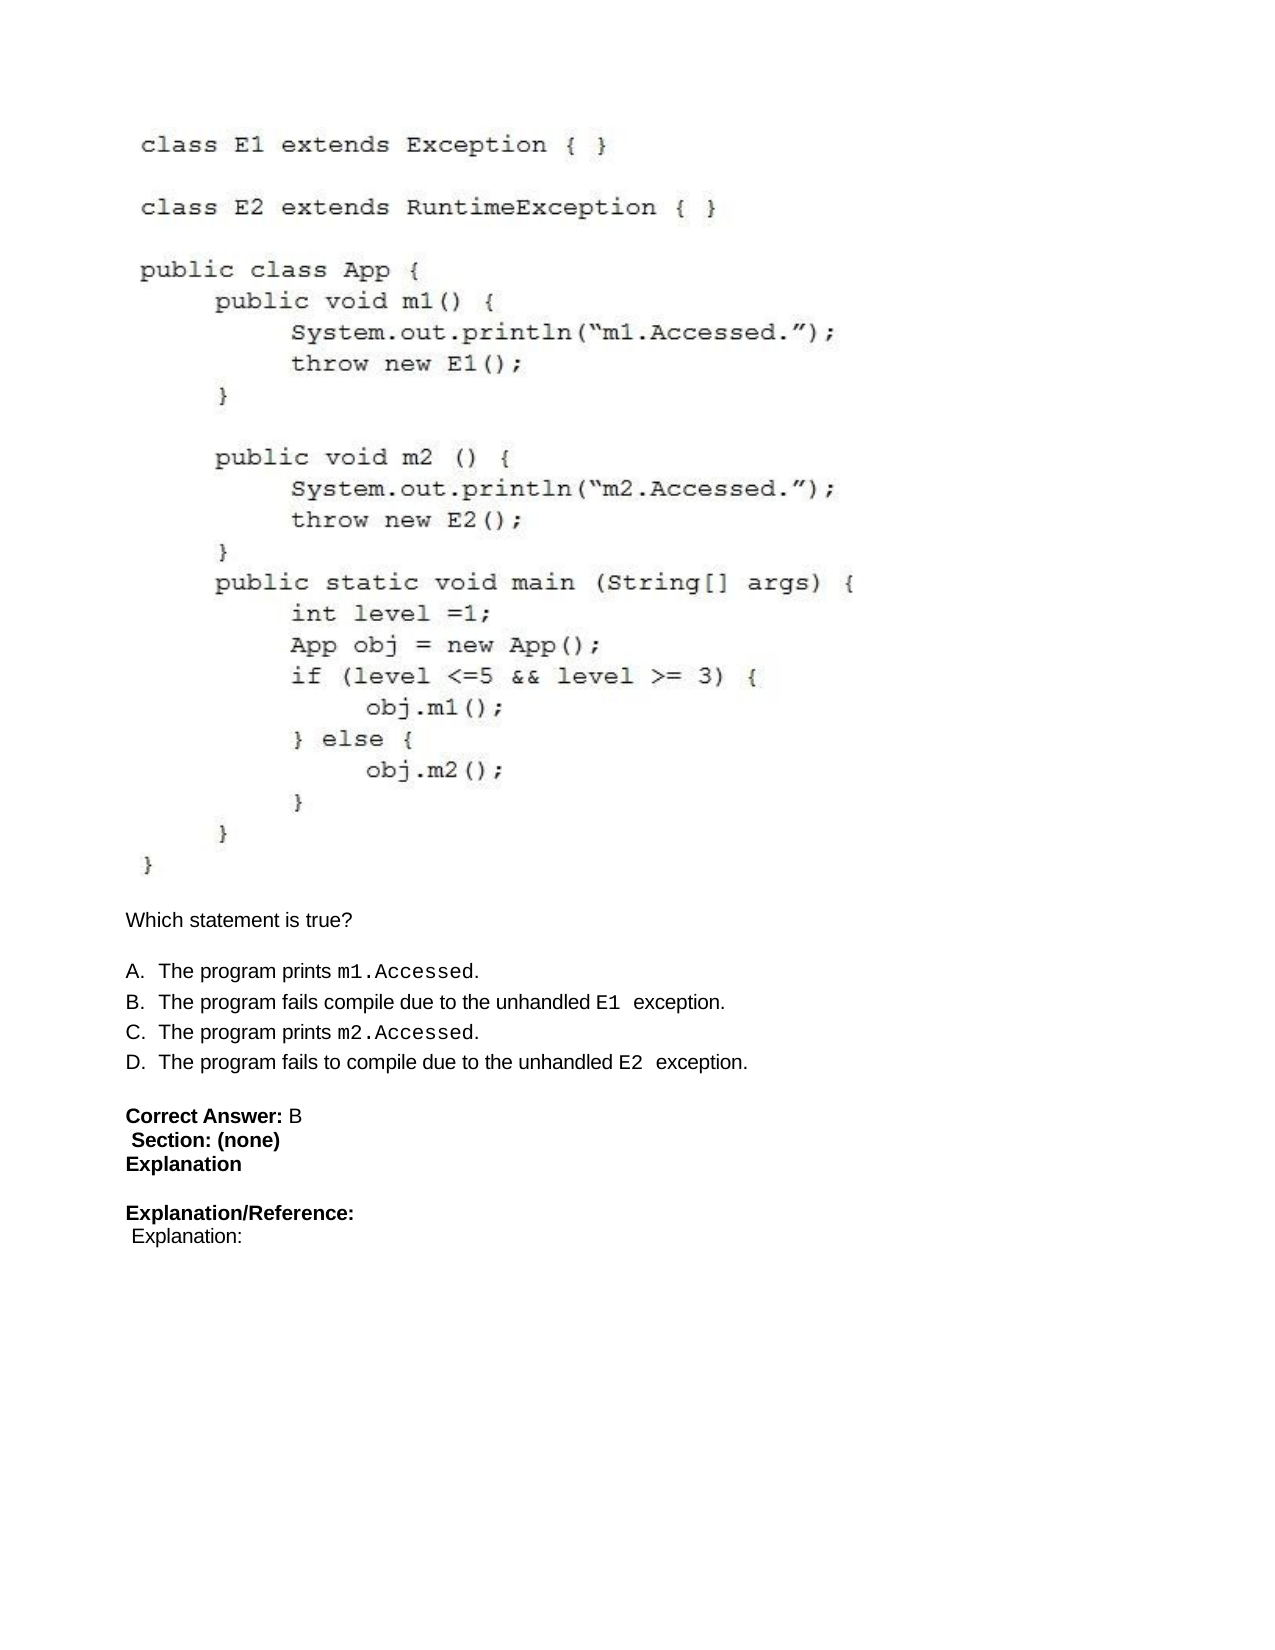

Which statement is true?

The program prints m1.Accessed.
The program fails compile due to the unhandled E1 exception.
The program prints m2.Accessed.
The program fails to compile due to the unhandled E2 exception.

Correct Answer: B  Section: (none)  Explanation

Explanation/Reference:  Explanation: